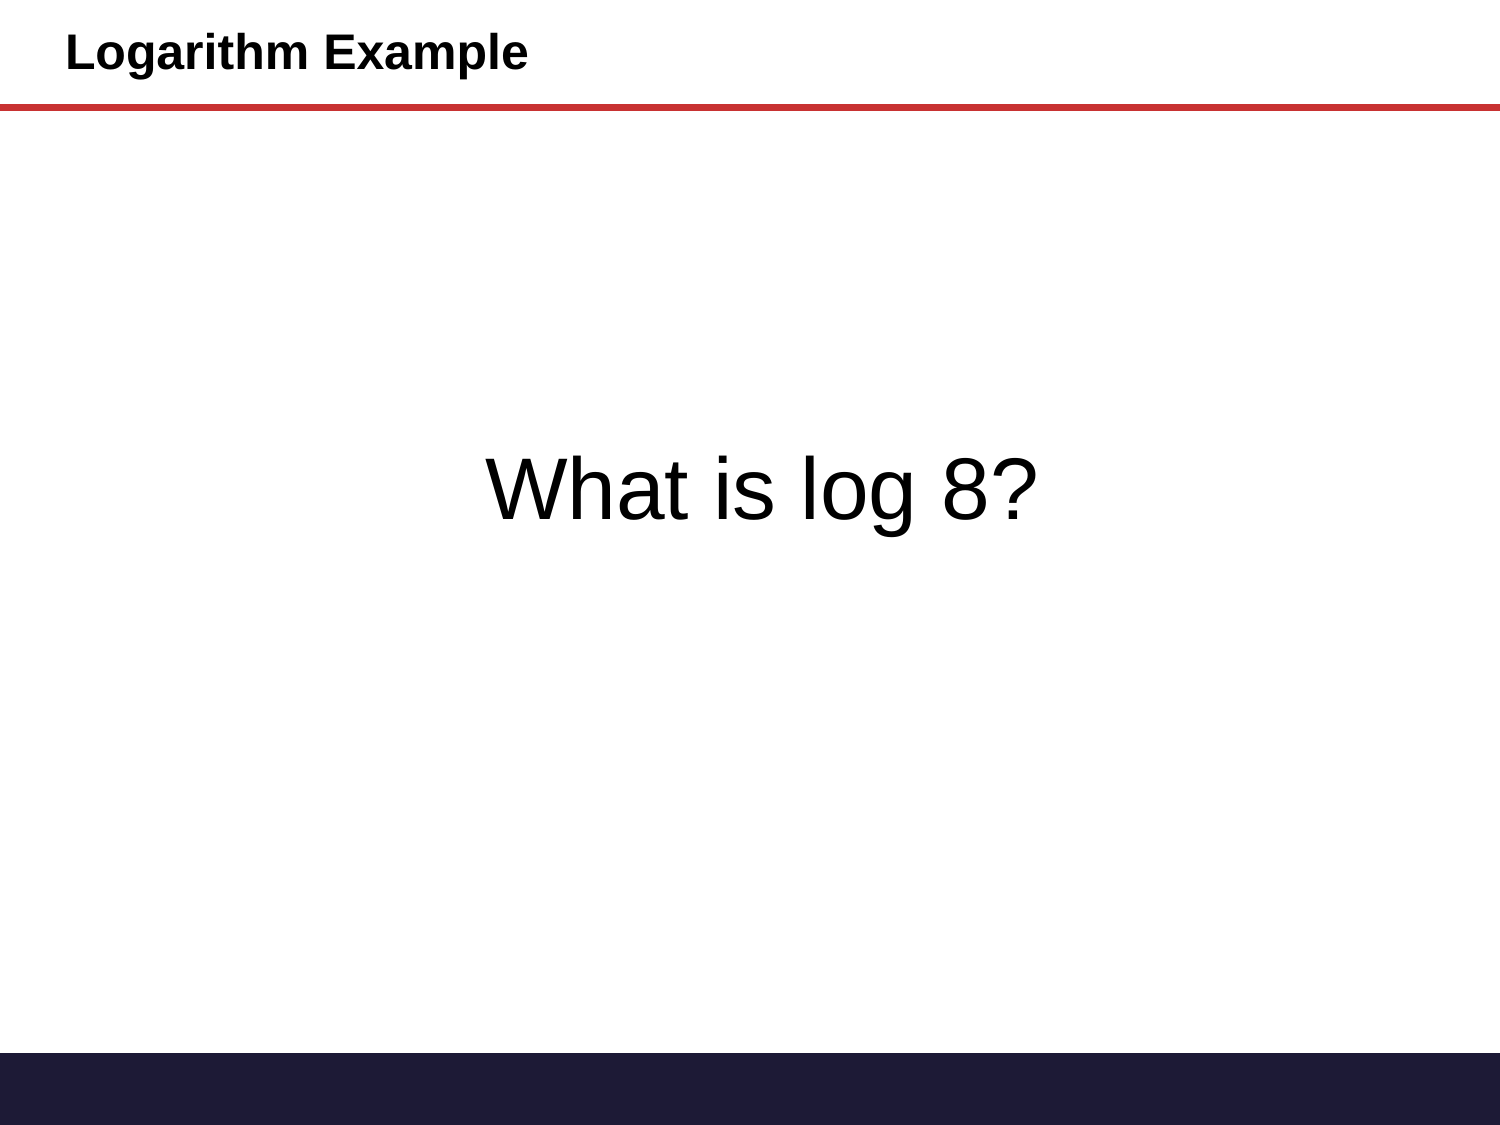

# Logarithm Example
What is log 8?